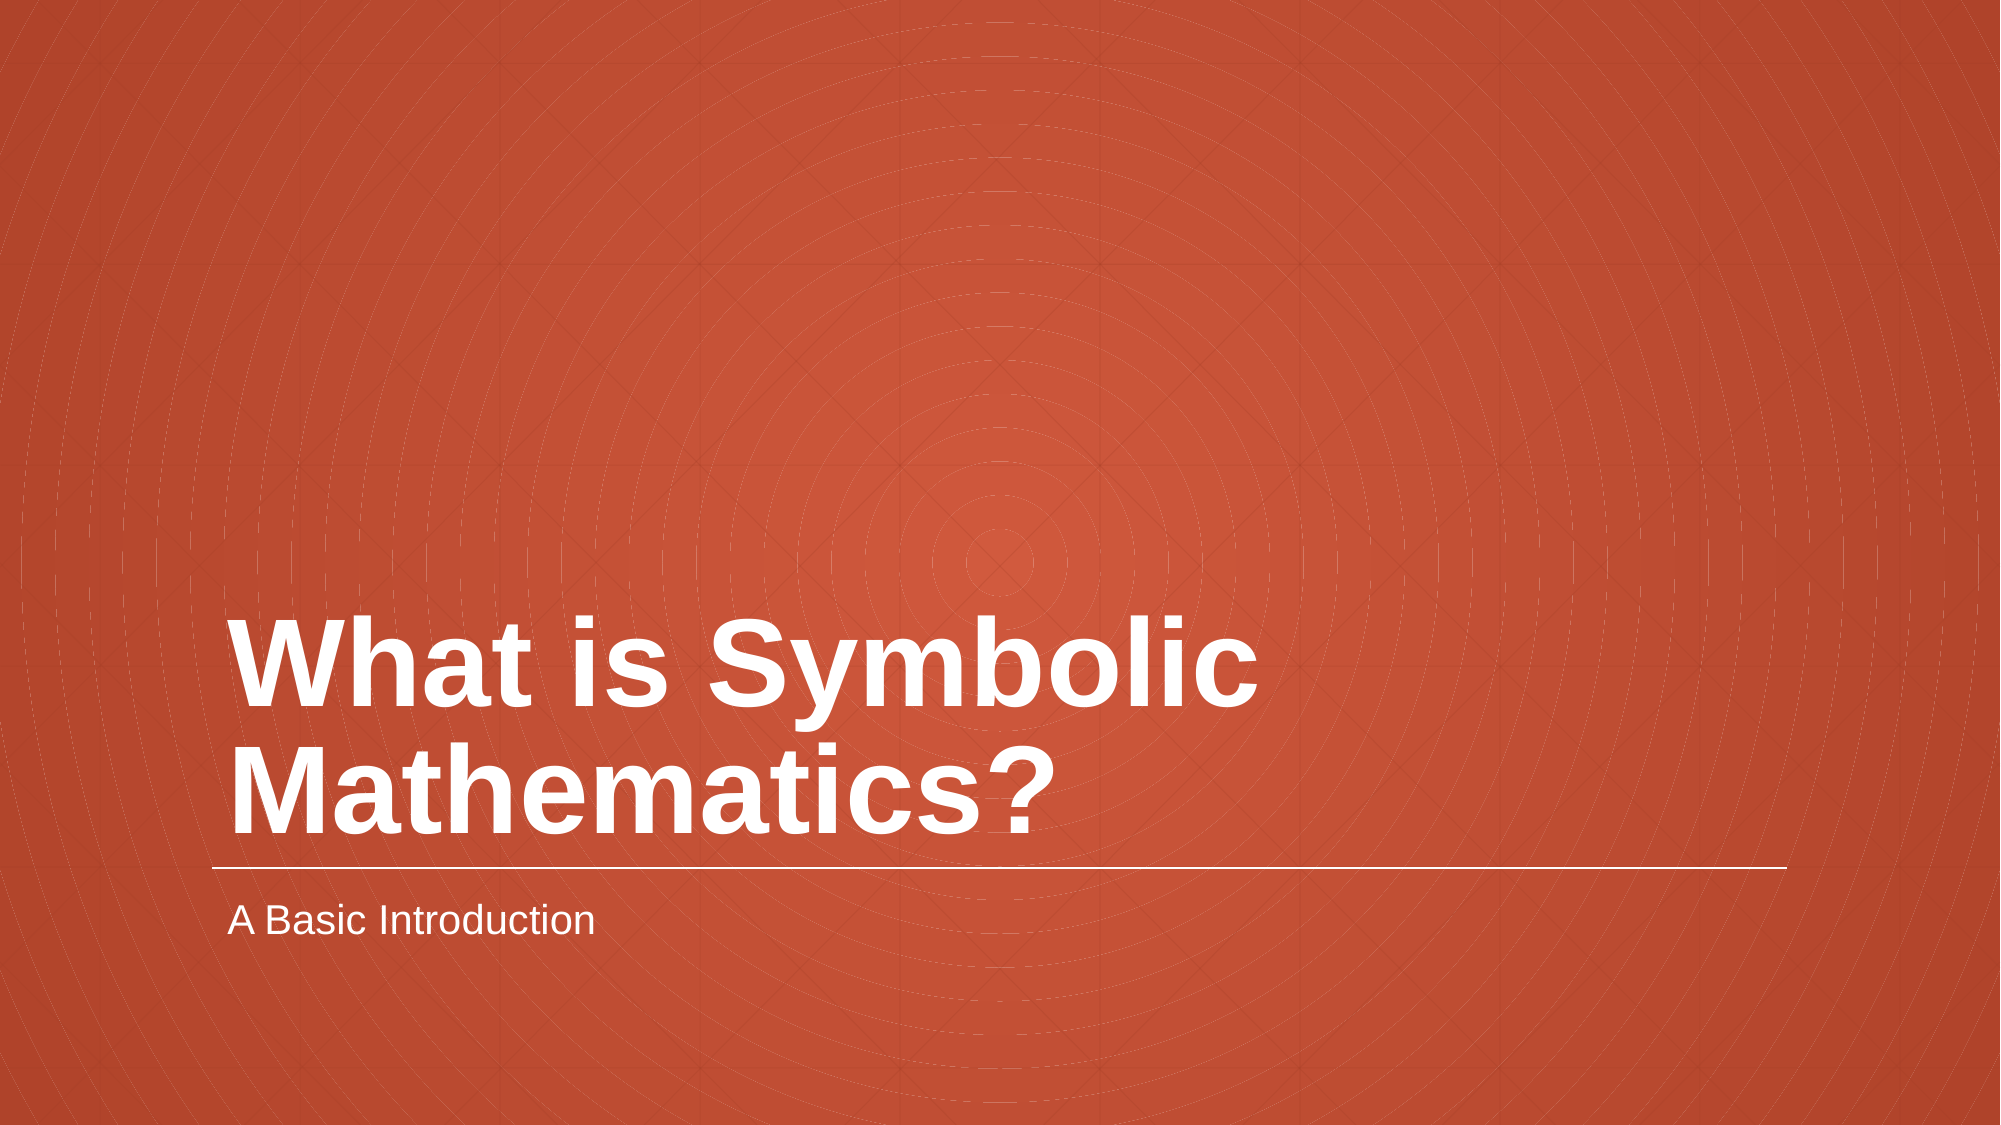

# What is Symbolic Mathematics?
A Basic Introduction